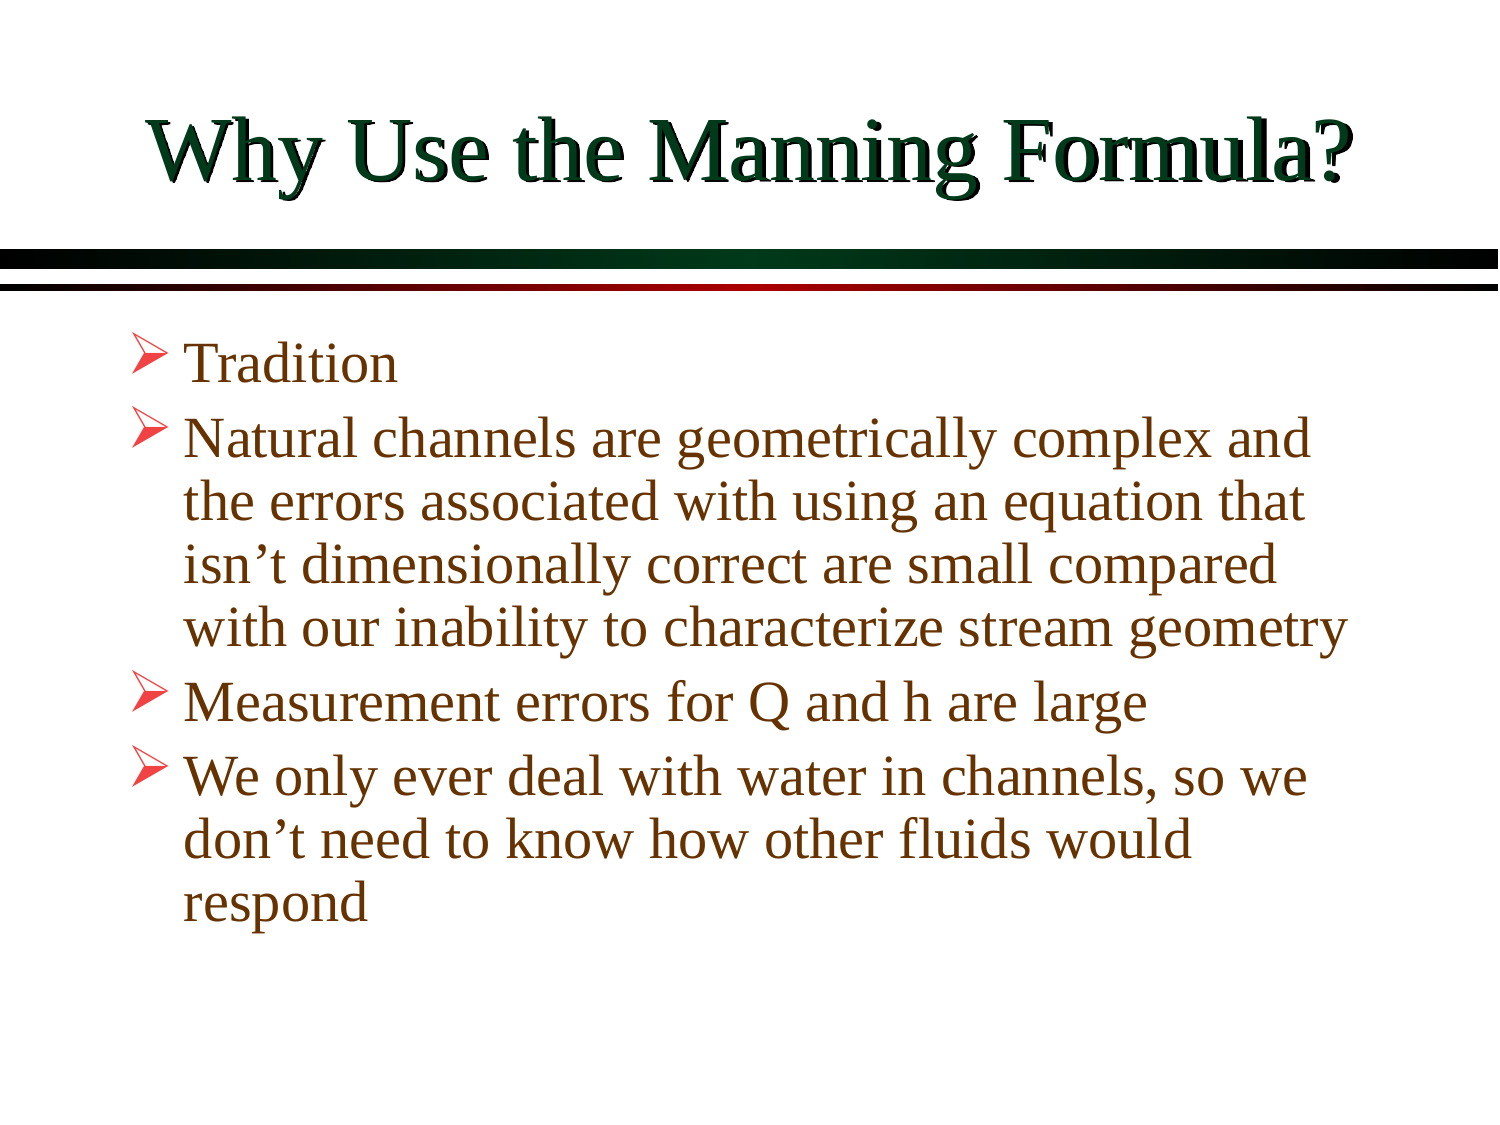

# Why Use the Manning Formula?
Tradition
Natural channels are geometrically complex and the errors associated with using an equation that isn’t dimensionally correct are small compared with our inability to characterize stream geometry
Measurement errors for Q and h are large
We only ever deal with water in channels, so we don’t need to know how other fluids would respond